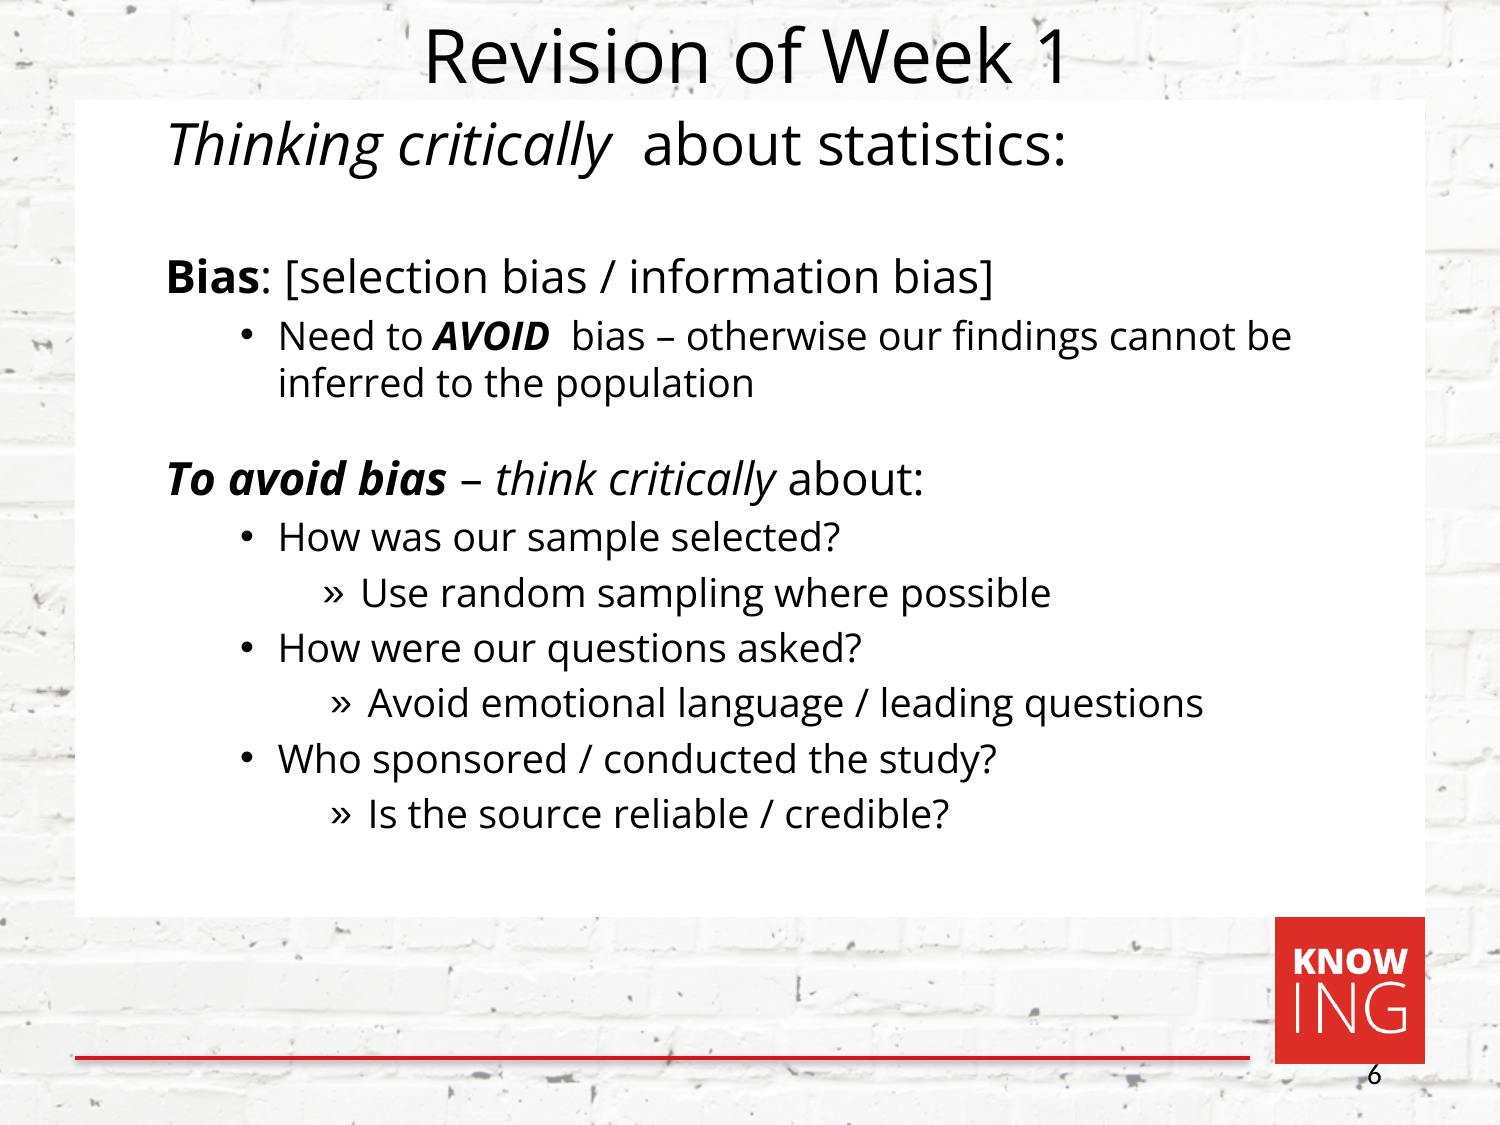

# Revision of Week 1
Thinking critically  about statistics:

Bias: [selection bias / information bias]
Need to AVOID  bias – otherwise our findings cannot be inferred to the population

To avoid bias – think critically about:
How was our sample selected?
Use random sampling where possible
How were our questions asked?
Avoid emotional language / leading questions
Who sponsored / conducted the study?
Is the source reliable / credible?

6